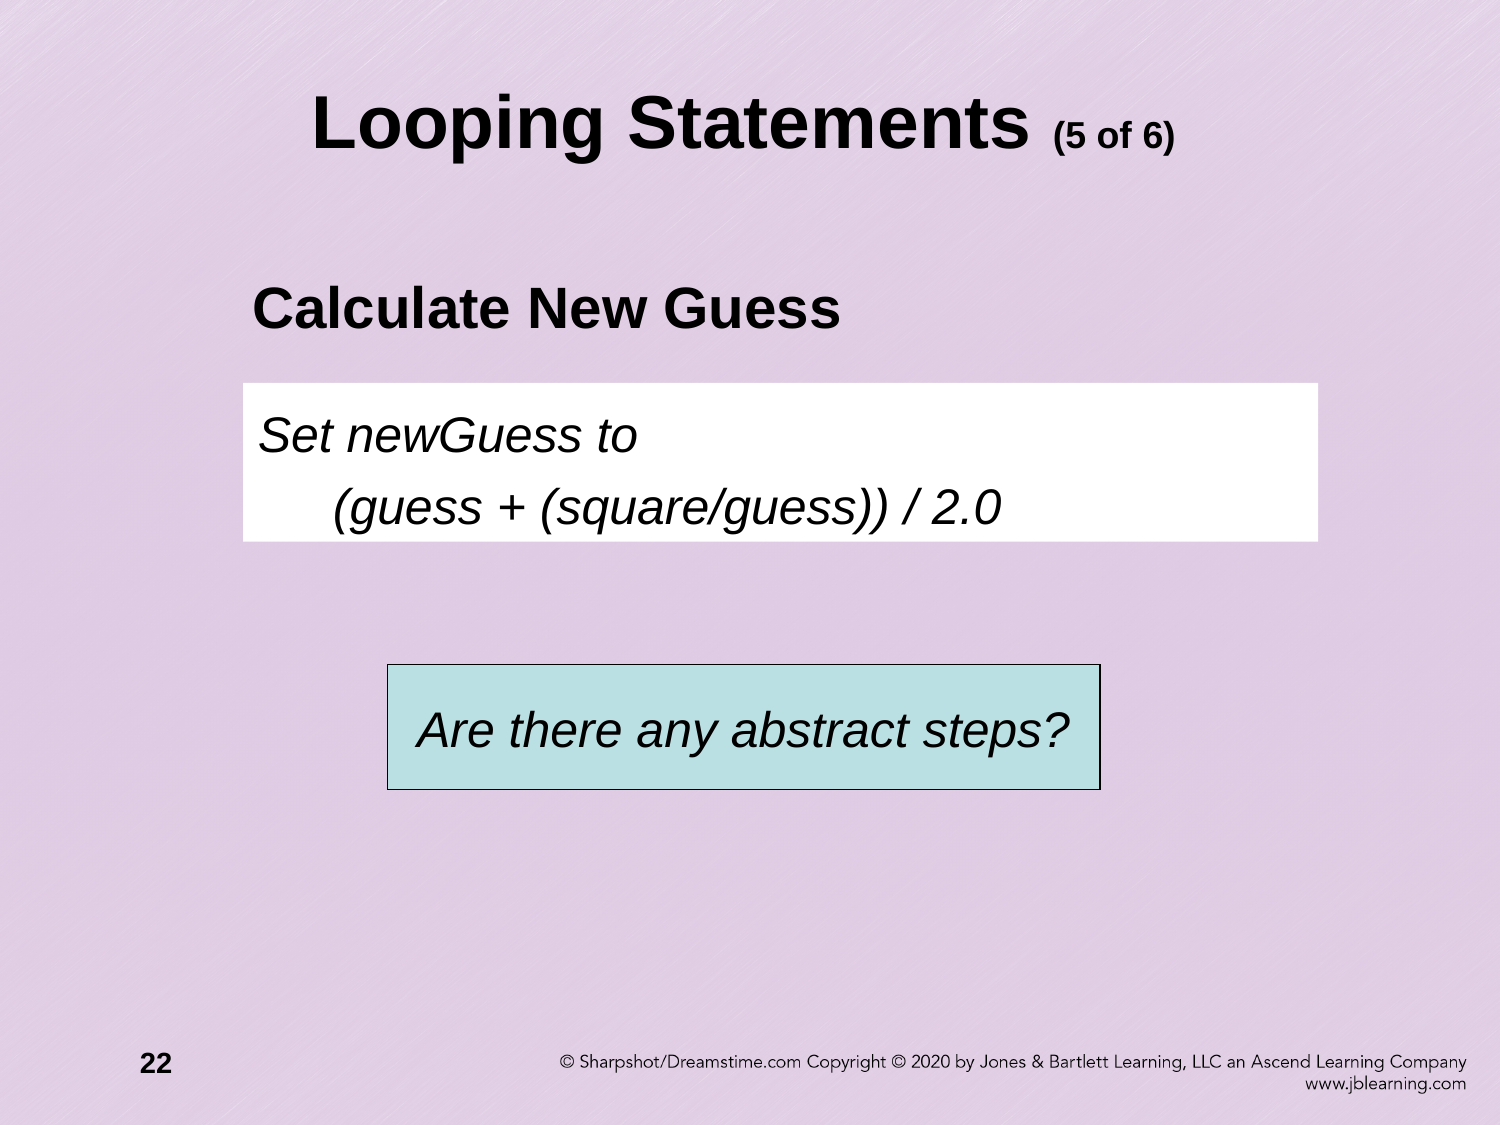

Looping Statements (5 of 6)
Calculate New Guess
Set newGuess to
	(guess + (square/guess)) / 2.0
Are there any abstract steps?
22